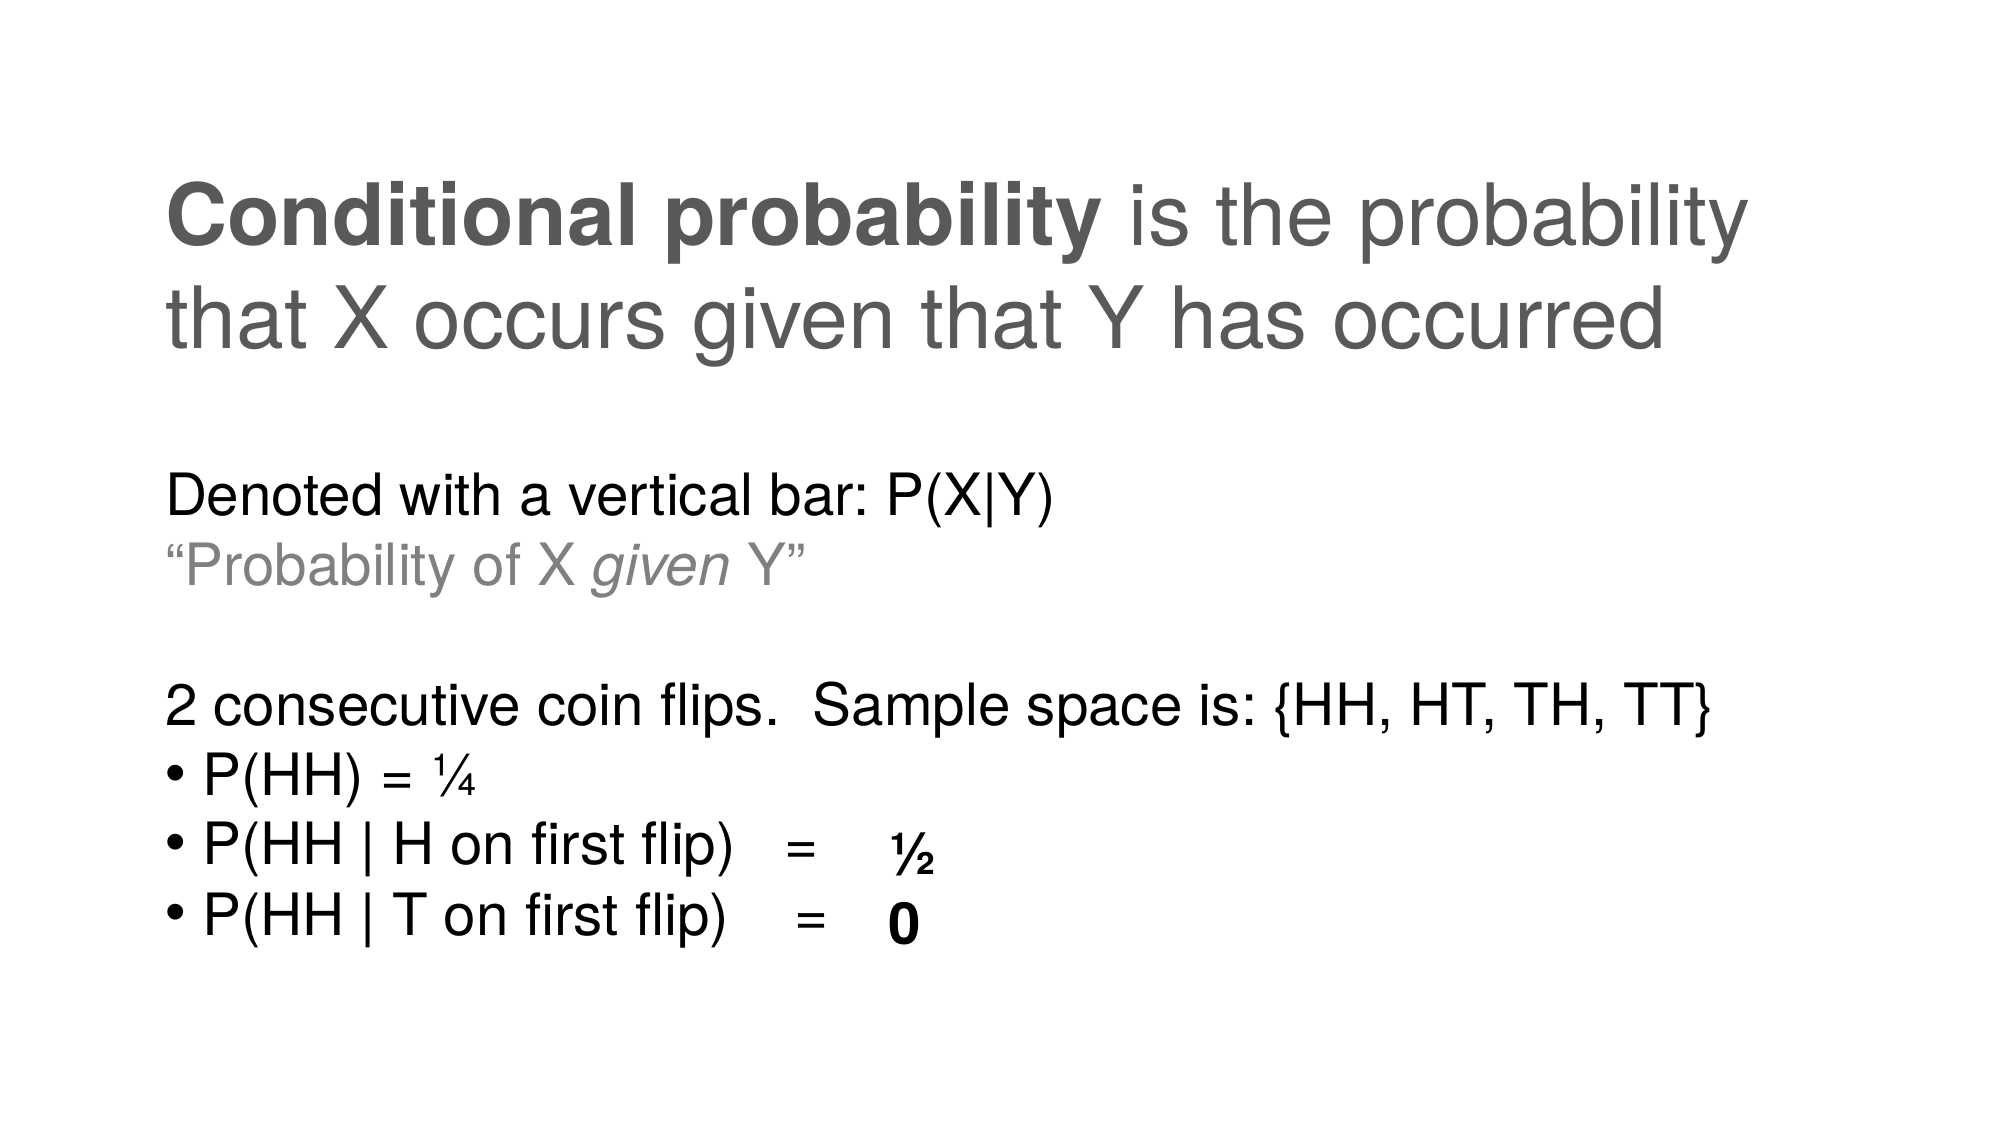

# Conditional probability is the probability that X occurs given that Y has occurred
Denoted with a vertical bar: P(X|Y)
“Probability of X given Y”

2 consecutive coin flips.  Sample space is: {HH, HT, TH, TT}
P(HH) = ¼
P(HH | H on first flip)   =
P(HH | T on first flip)    =
½
0